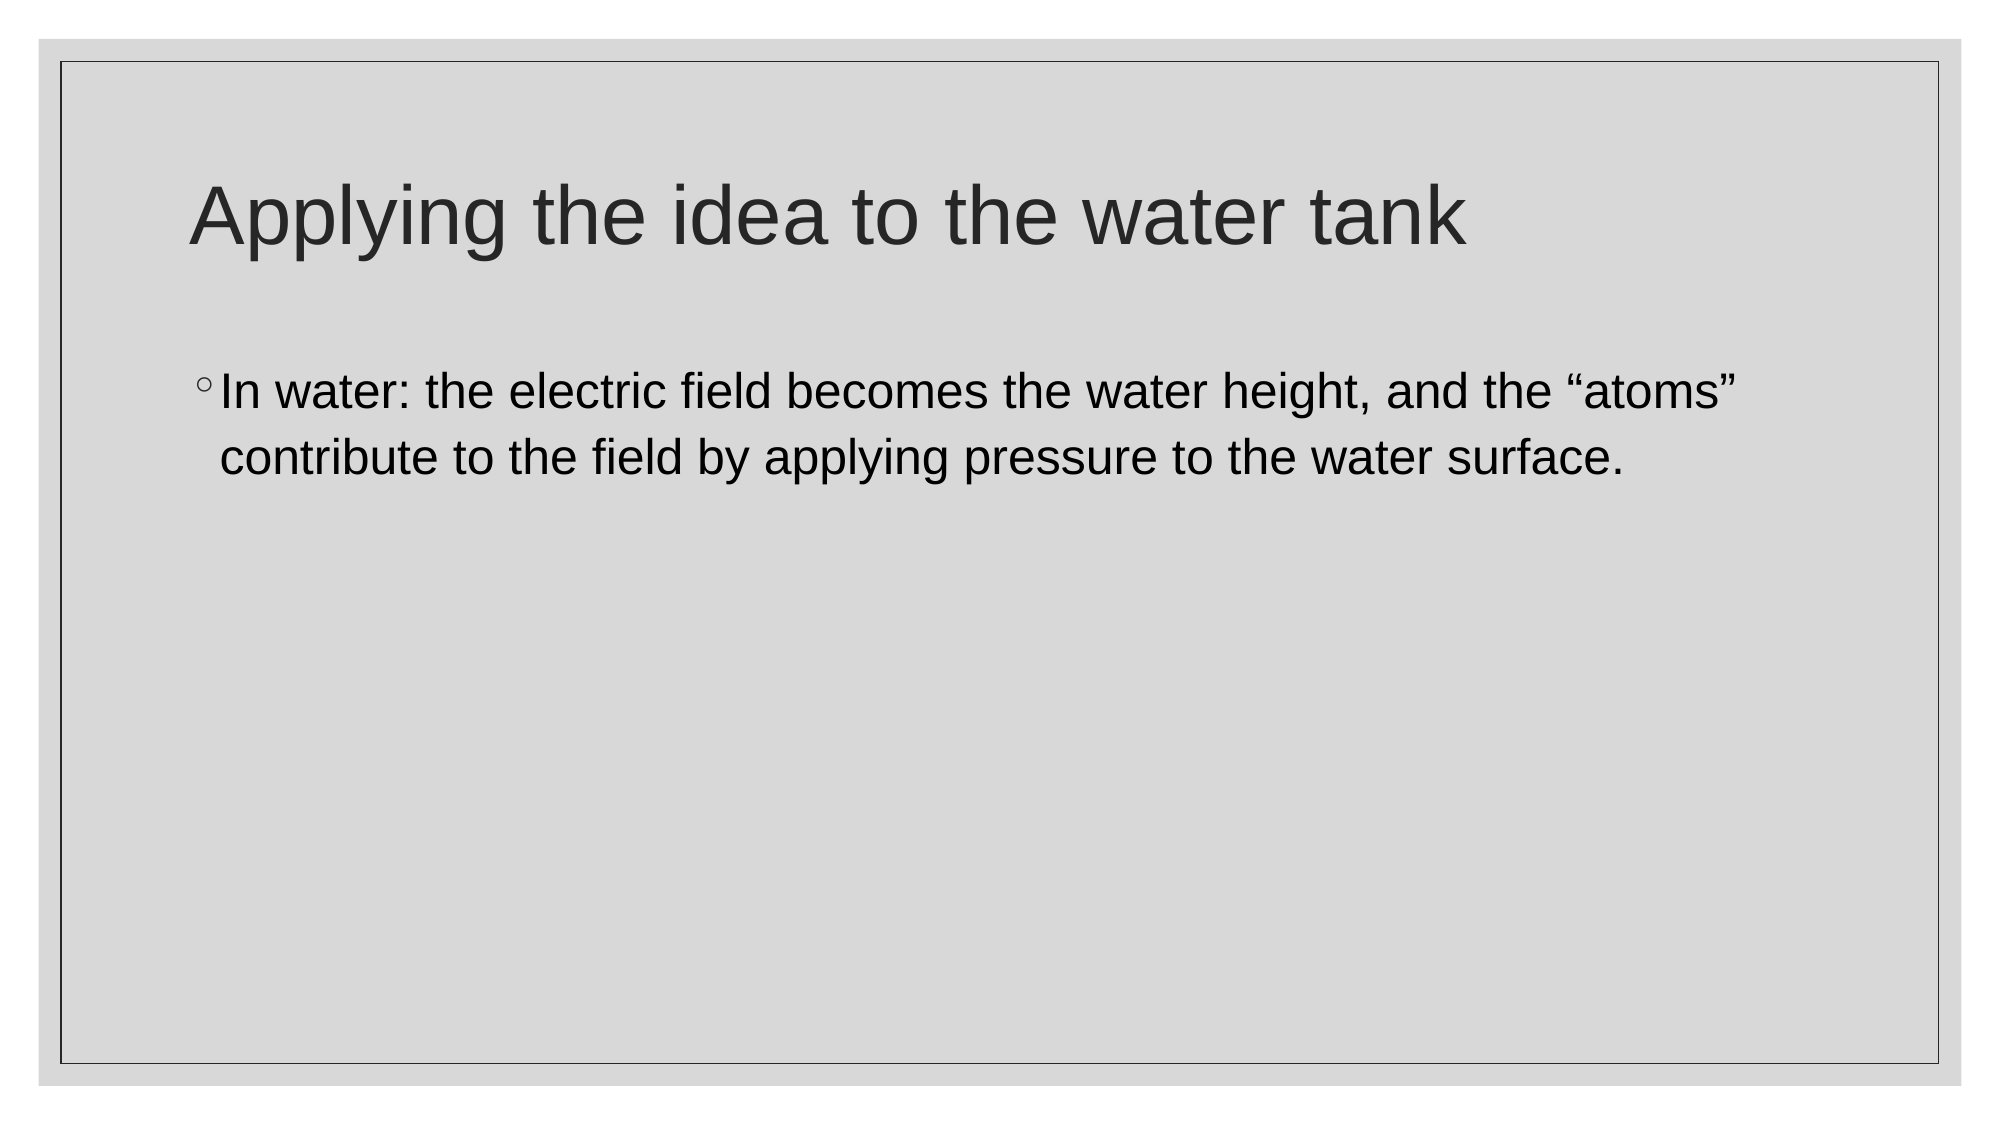

# Applying the idea to the water tank
In water: the electric field becomes the water height, and the “atoms” contribute to the field by applying pressure to the water surface.